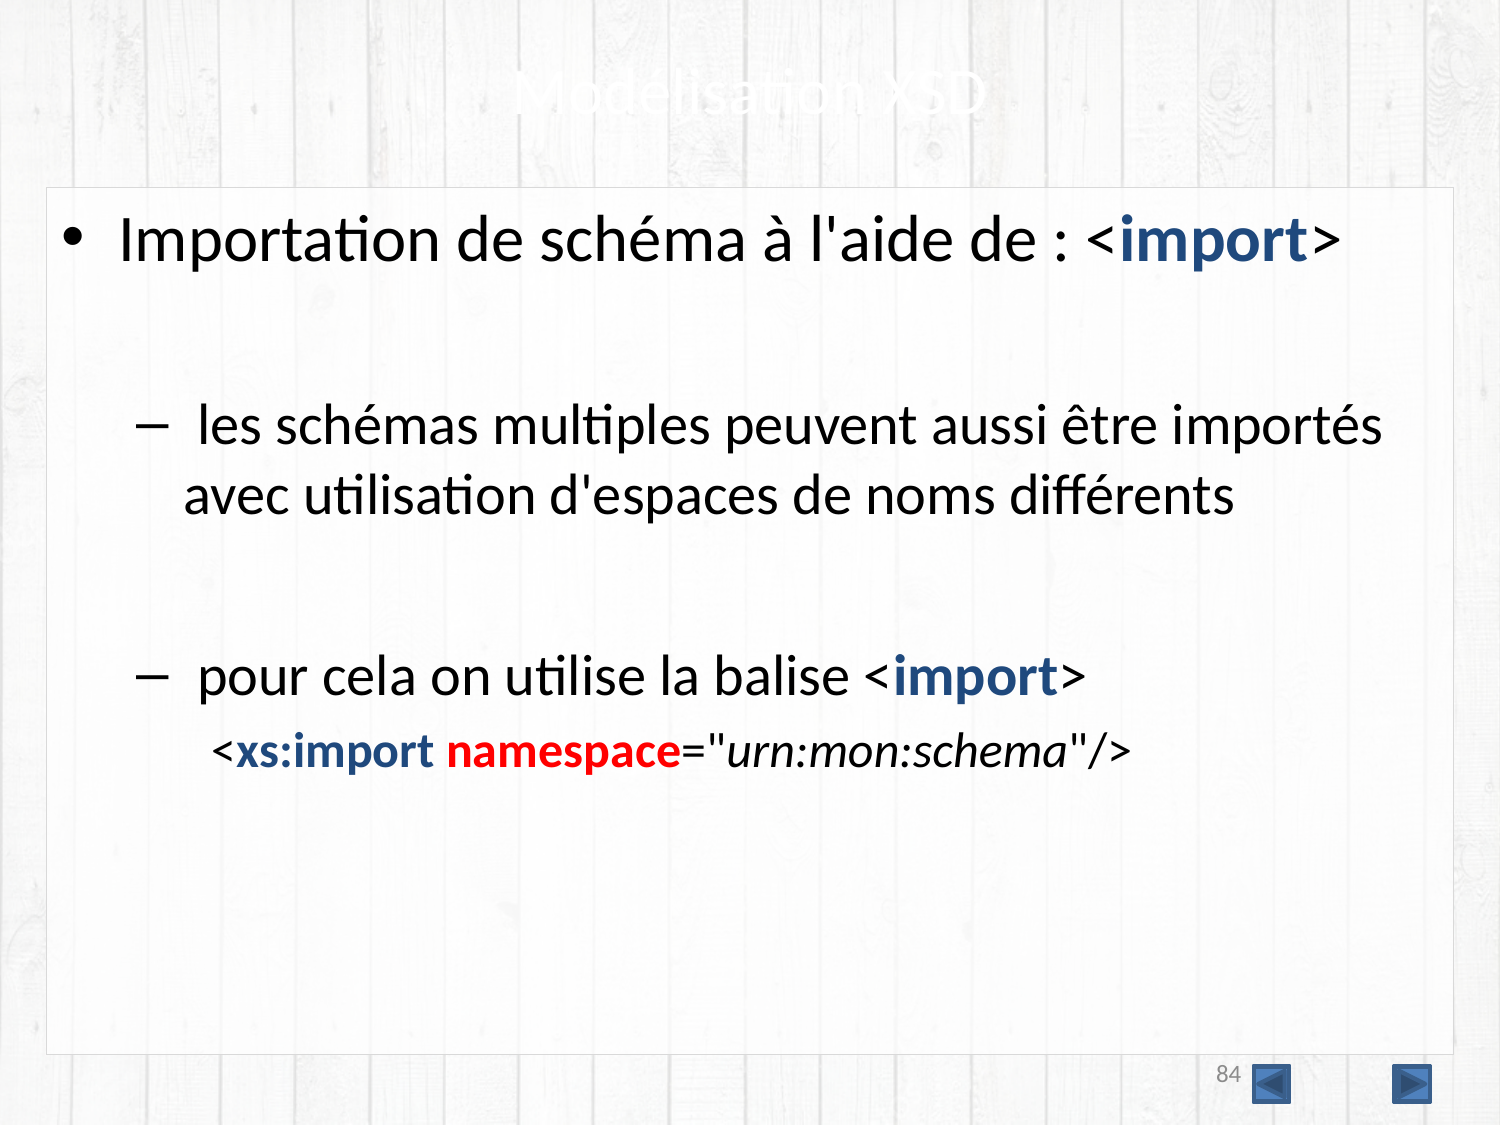

# Modélisation XSD
Importation de schéma à l'aide de : <import>

 les schémas multiples peuvent aussi être importés avec utilisation d'espaces de noms différents

 pour cela on utilise la balise <import>
<xs:import namespace="urn:mon:schema"/>
84